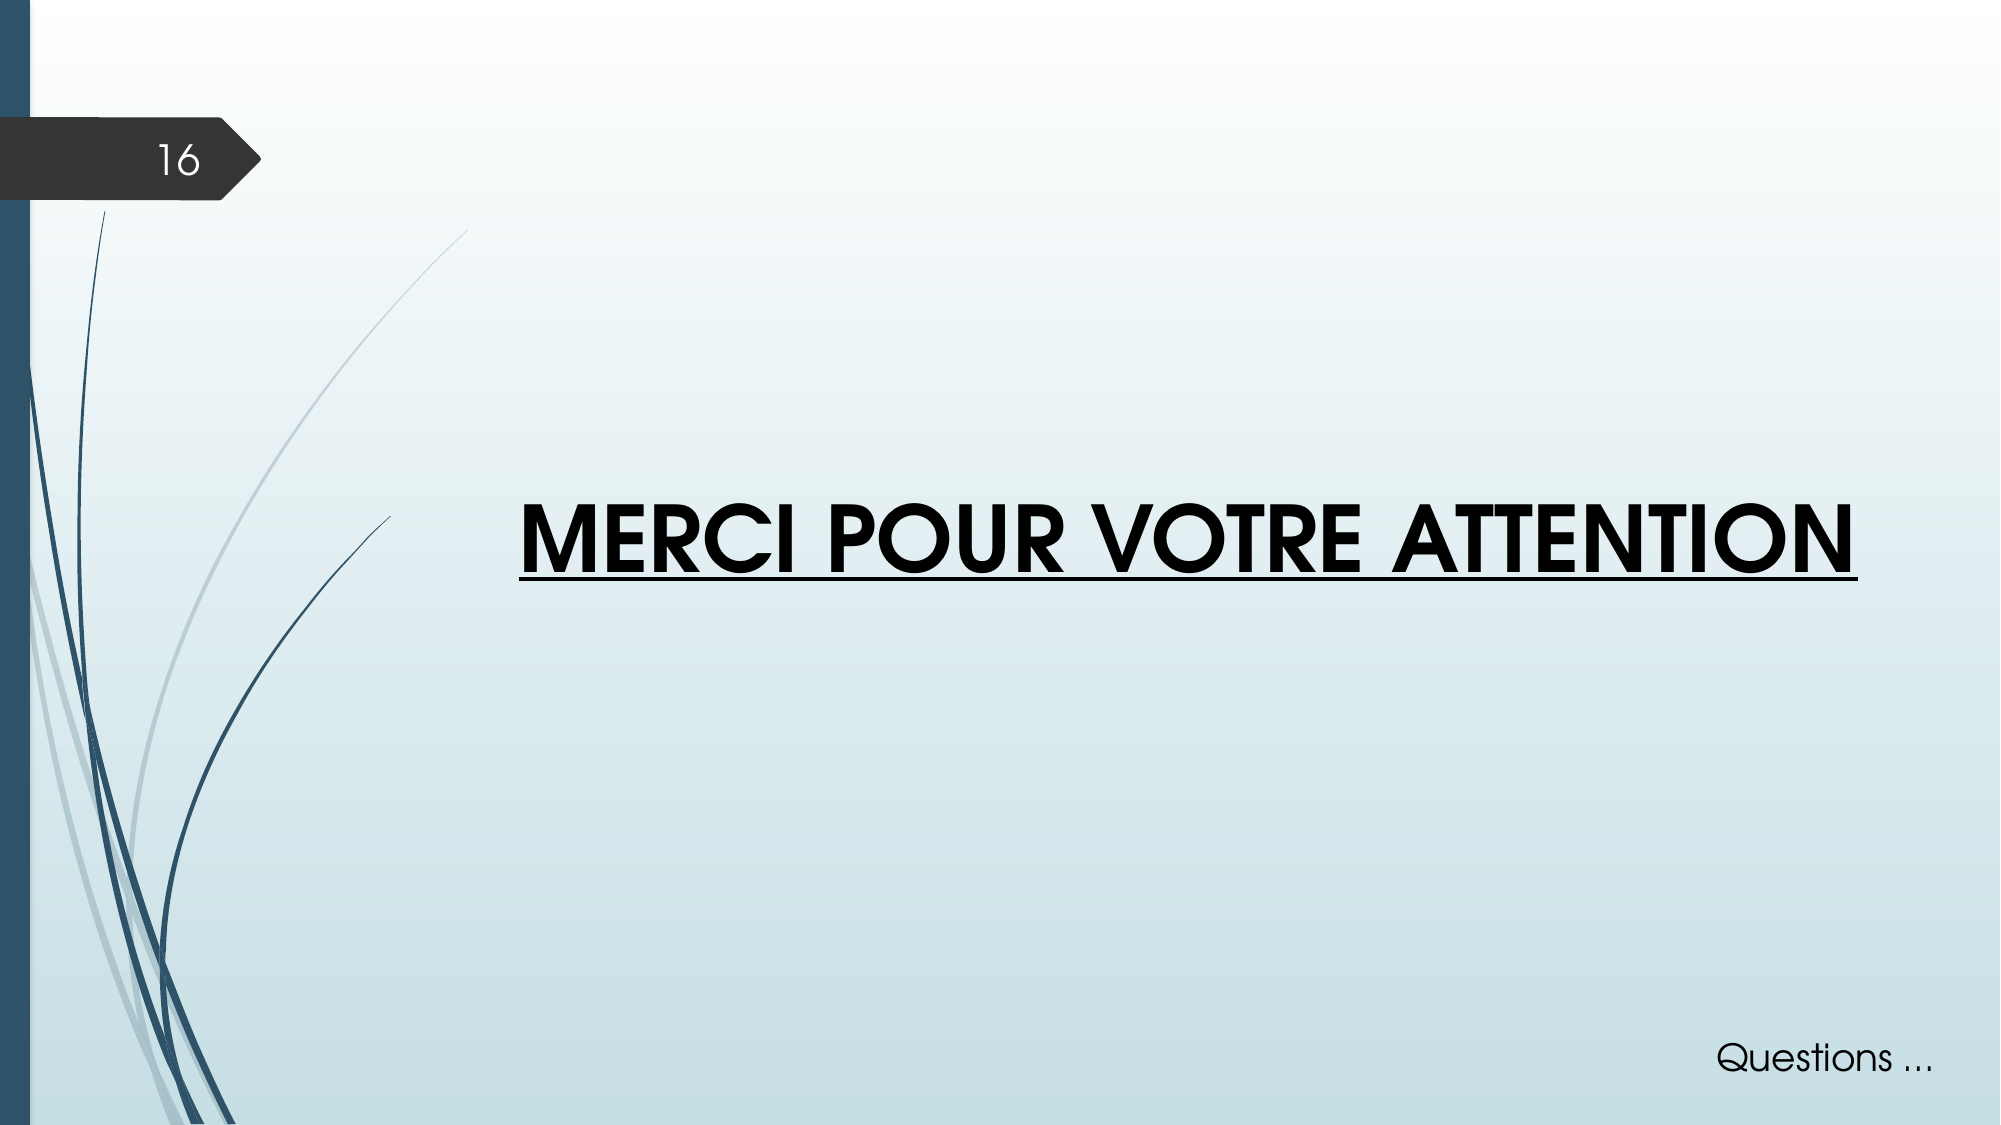

16
MERCI POUR VOTRE ATTENTION
Questions …